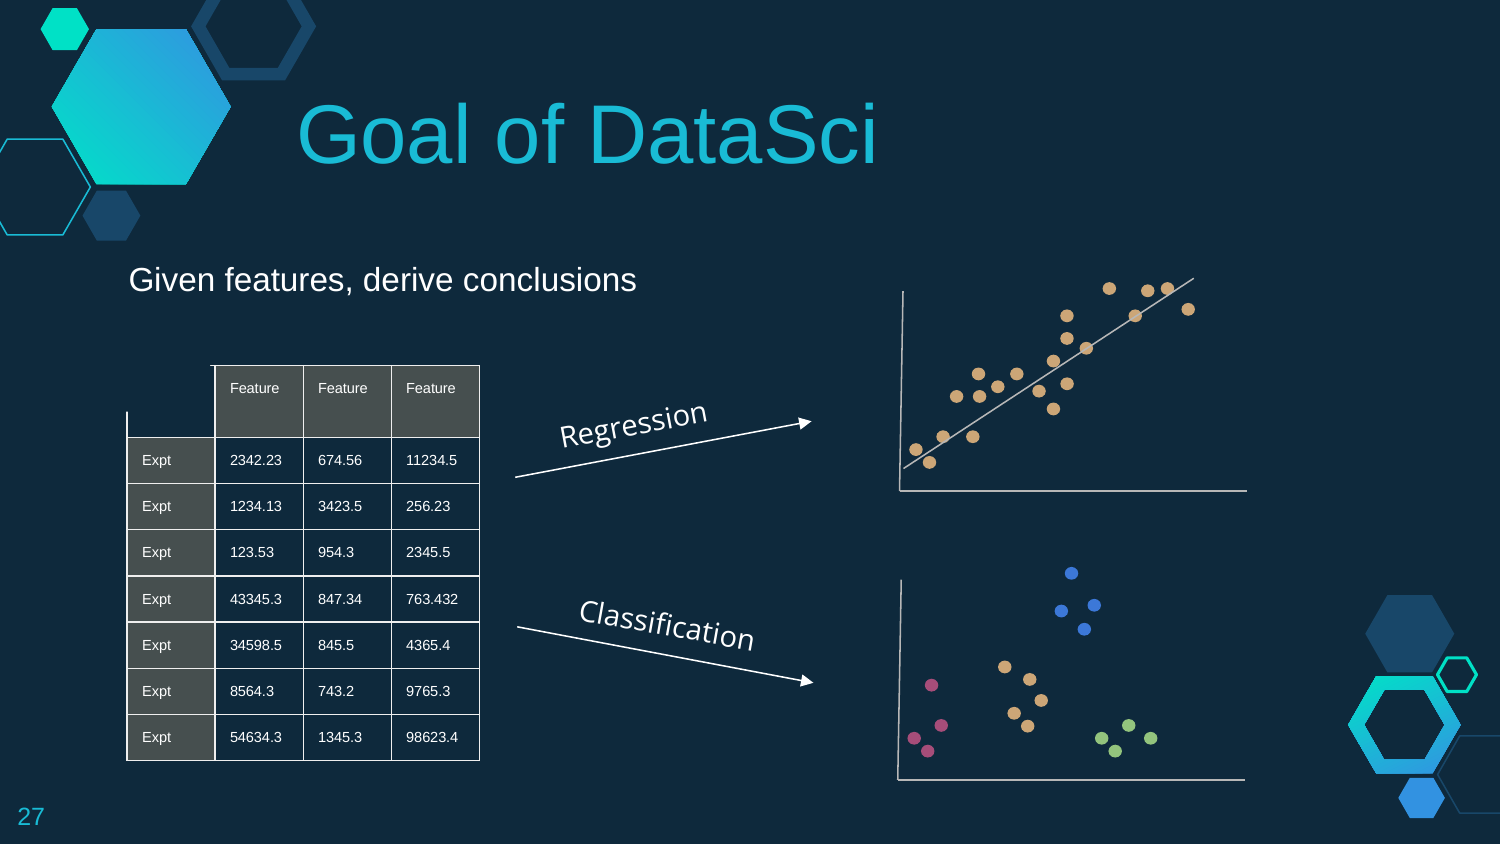

Goal of DataSci
Given features, derive conclusions

|  | Feature | Feature | Feature |
| --- | --- | --- | --- |
| Expt | 2342.23 | 674.56 | 11234.5 |
| Expt | 1234.13 | 3423.5 | 256.23 |
| Expt | 123.53 | 954.3 | 2345.5 |
| Expt | 43345.3 | 847.34 | 763.432 |
| Expt | 34598.5 | 845.5 | 4365.4 |
| Expt | 8564.3 | 743.2 | 9765.3 |
| Expt | 54634.3 | 1345.3 | 98623.4 |

Regression

Classification

27